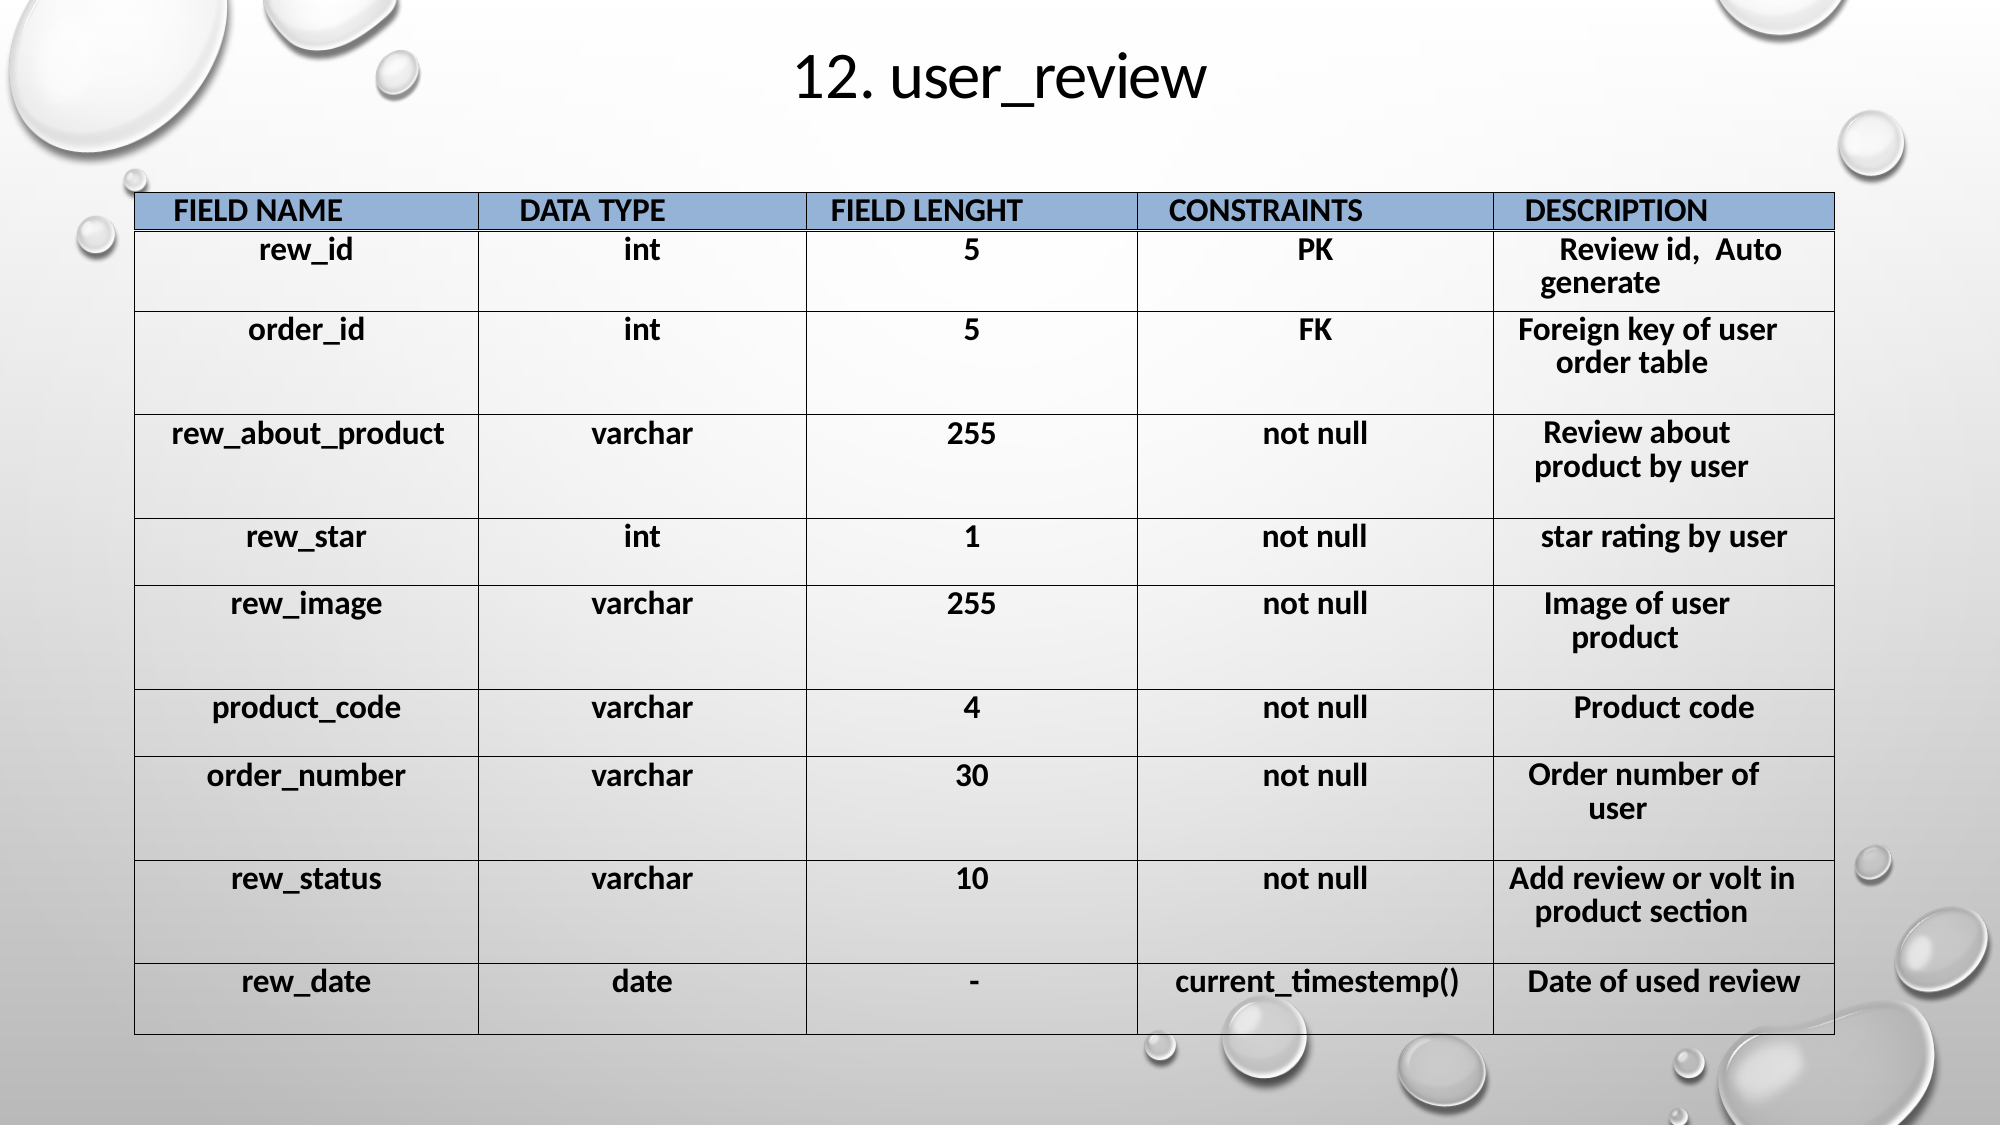

# 12. user_review
| FIELD NAME | DATA TYPE | FIELD LENGHT | CONSTRAINTS | DESCRIPTION |
| --- | --- | --- | --- | --- |
| rew\_id | int | 5 | PK | Review id, Auto generate |
| --- | --- | --- | --- | --- |
| order\_id | int | 5 | FK | Foreign key of user order table |
| rew\_about\_product | varchar | 255 | not null | Review about product by user |
| rew\_star | int | 1 | not null | star rating by user |
| rew\_image | varchar | 255 | not null | Image of user product |
| product\_code | varchar | 4 | not null | Product code |
| order\_number | varchar | 30 | not null | Order number of user |
| rew\_status | varchar | 10 | not null | Add review or volt in product section |
| rew\_date | date | - | current\_timestemp() | Date of used review |